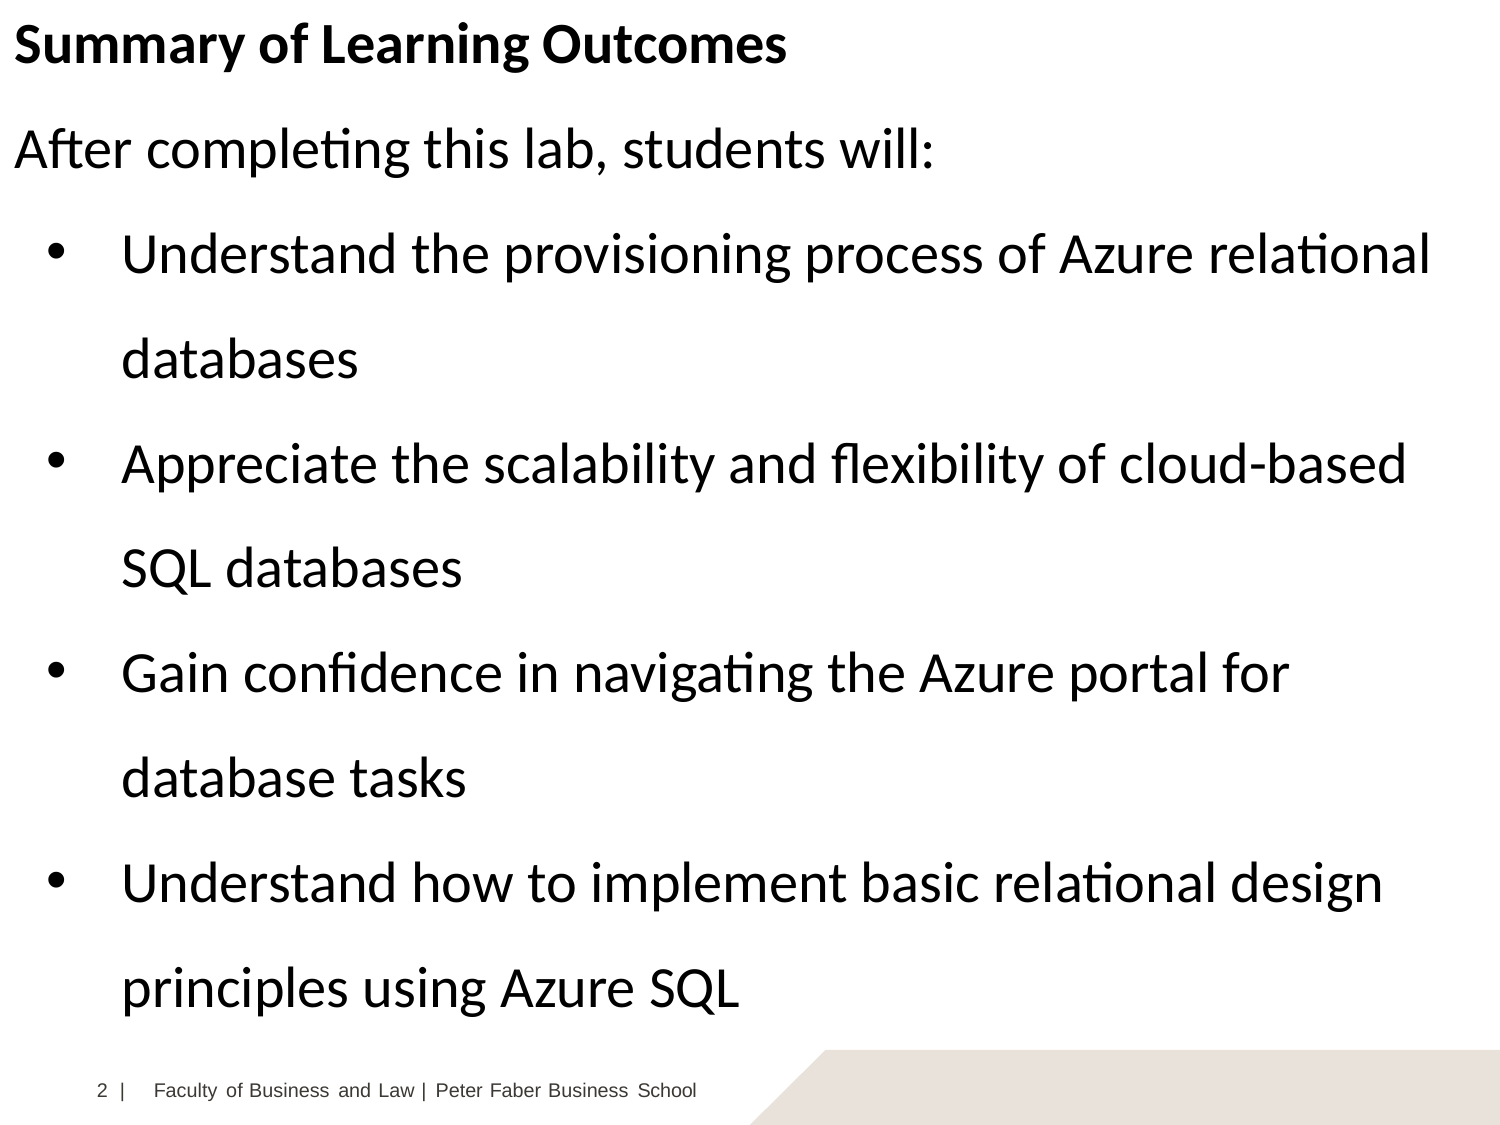

Summary of Learning Outcomes
After completing this lab, students will:
Understand the provisioning process of Azure relational databases
Appreciate the scalability and flexibility of cloud-based SQL databases
Gain confidence in navigating the Azure portal for database tasks
Understand how to implement basic relational design principles using Azure SQL
2 |	Faculty of Business and Law | Peter Faber Business School